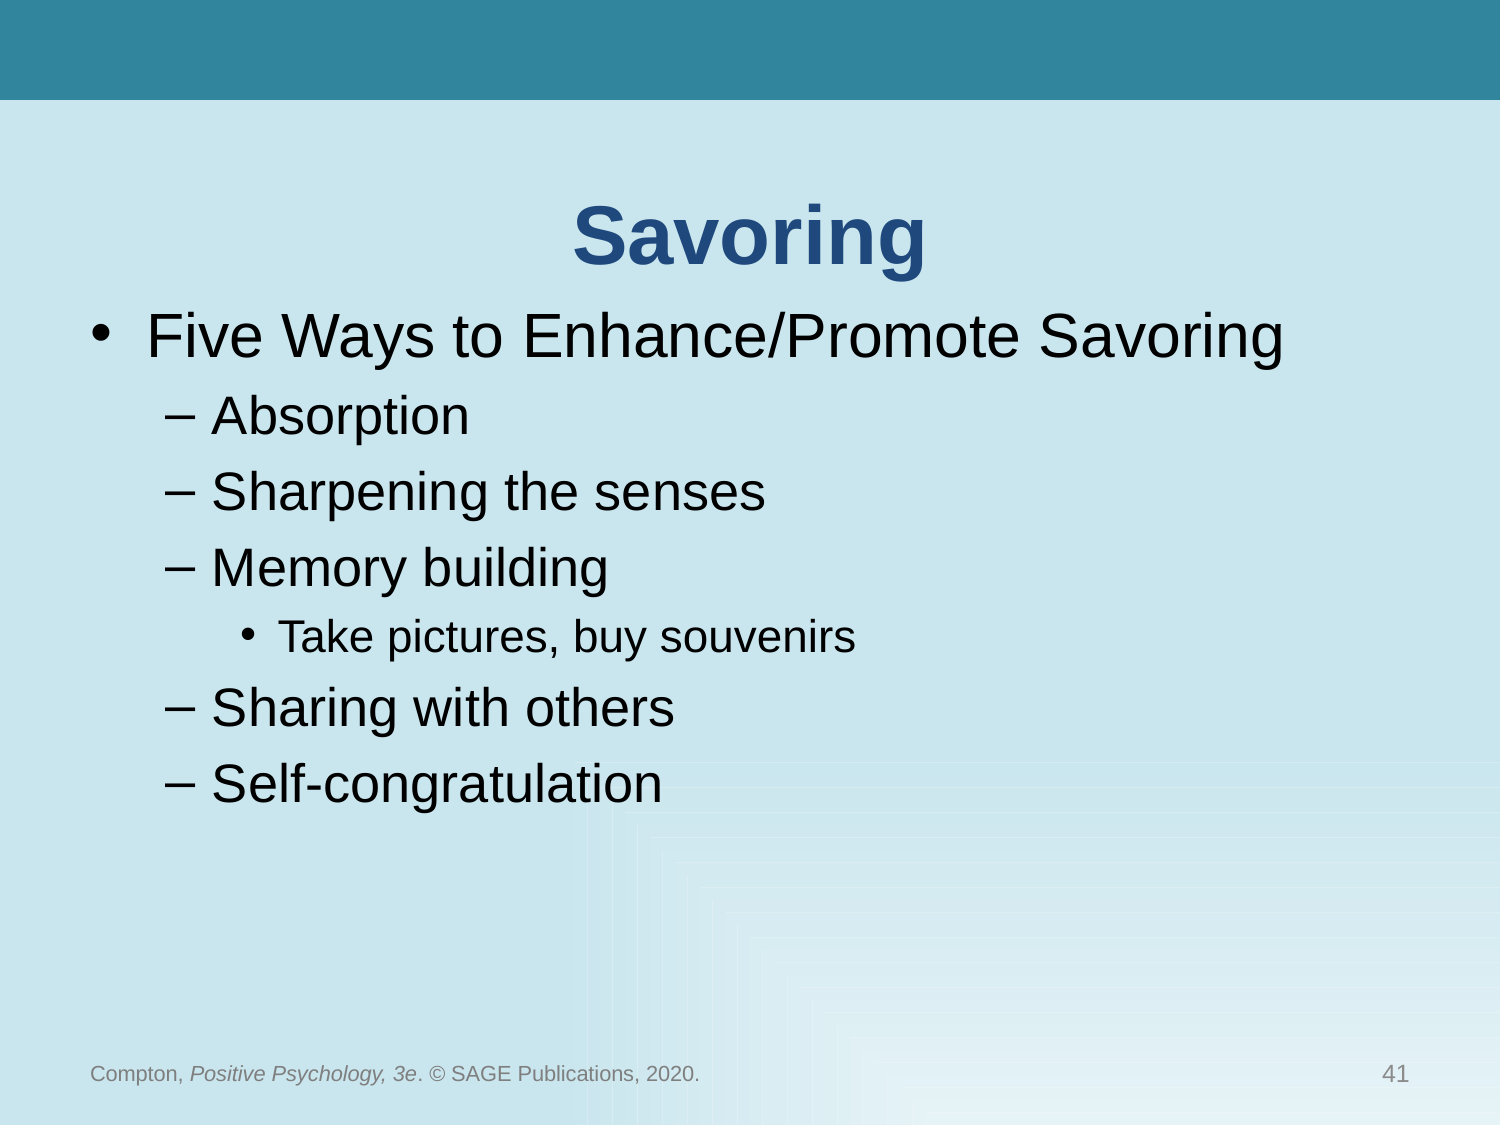

# Savoring
Five Ways to Enhance/Promote Savoring
Absorption
Sharpening the senses
Memory building
Take pictures, buy souvenirs
Sharing with others
Self-congratulation
Compton, Positive Psychology, 3e. © SAGE Publications, 2020.
41